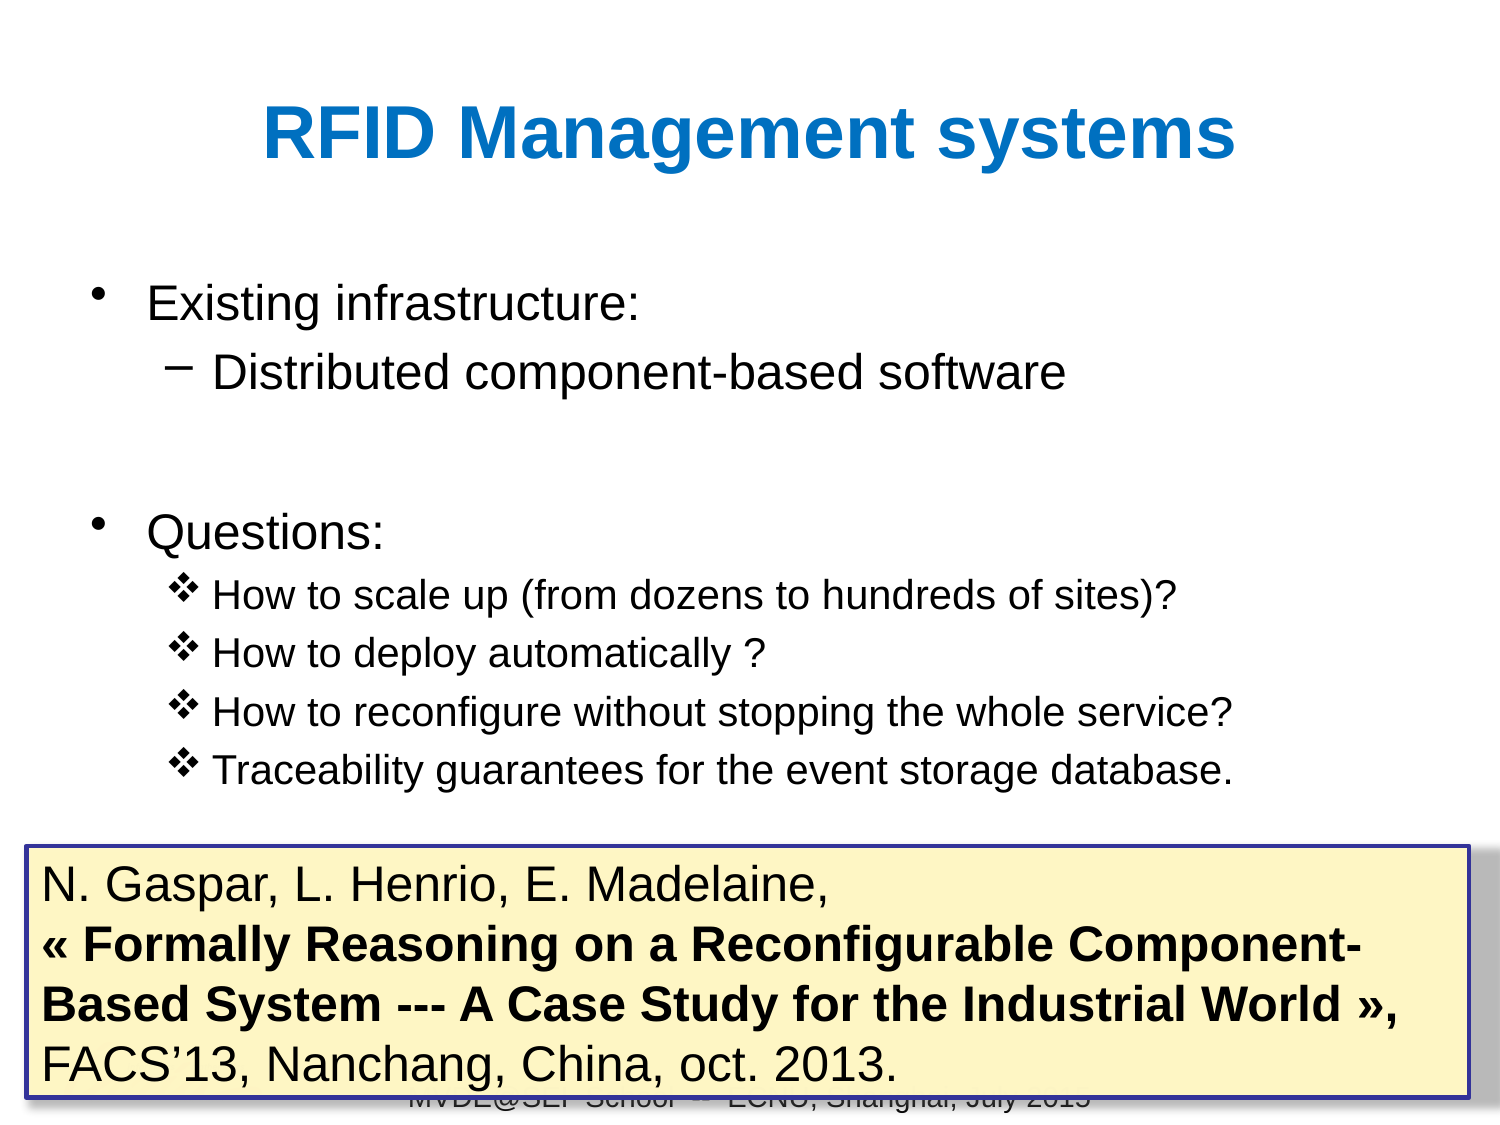

# RFID Management systems
Existing infrastructure:
Distributed component-based software

Questions:
How to scale up (from dozens to hundreds of sites)?
How to deploy automatically ?
How to reconfigure without stopping the whole service?
Traceability guarantees for the event storage database.
N. Gaspar, L. Henrio, E. Madelaine,
« Formally Reasoning on a Reconfigurable Component-Based System --- A Case Study for the Industrial World »,
FACS’13, Nanchang, China, oct. 2013.
MVDE@SEI  School  --  ECNU, Shanghai, July 2015